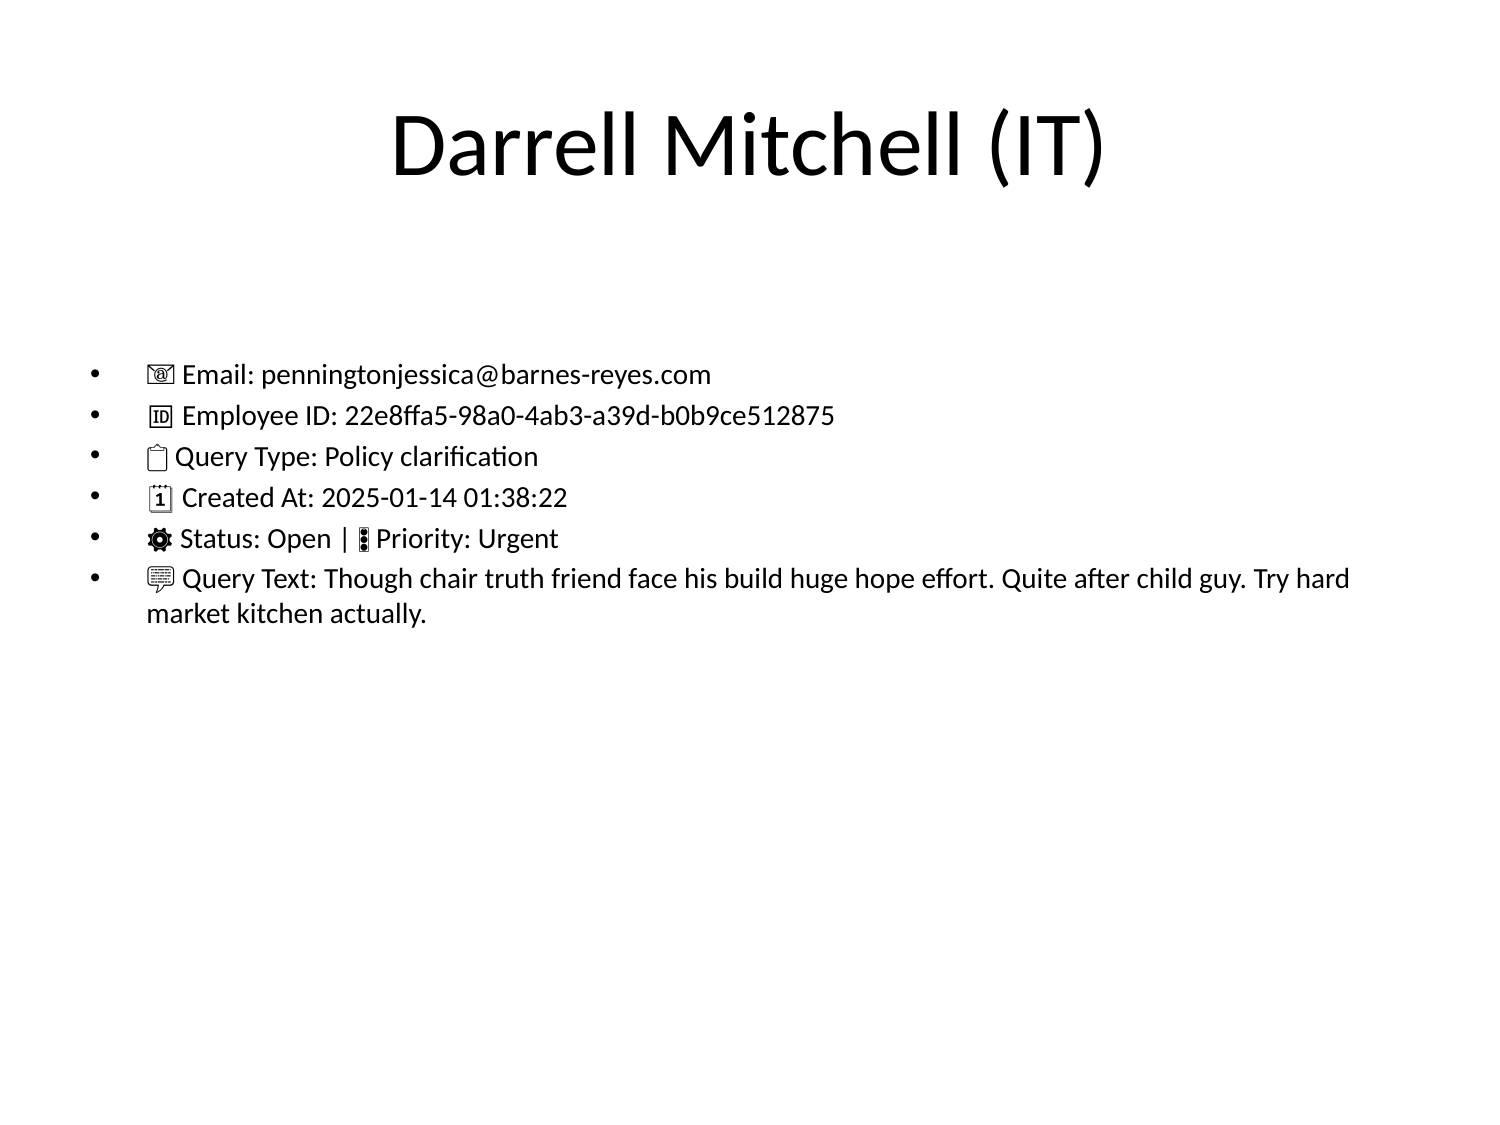

# Darrell Mitchell (IT)

📧 Email: penningtonjessica@barnes-reyes.com
🆔 Employee ID: 22e8ffa5-98a0-4ab3-a39d-b0b9ce512875
📋 Query Type: Policy clarification
🗓 Created At: 2025-01-14 01:38:22
⚙ Status: Open | 🚦 Priority: Urgent
💬 Query Text: Though chair truth friend face his build huge hope effort. Quite after child guy. Try hard market kitchen actually.